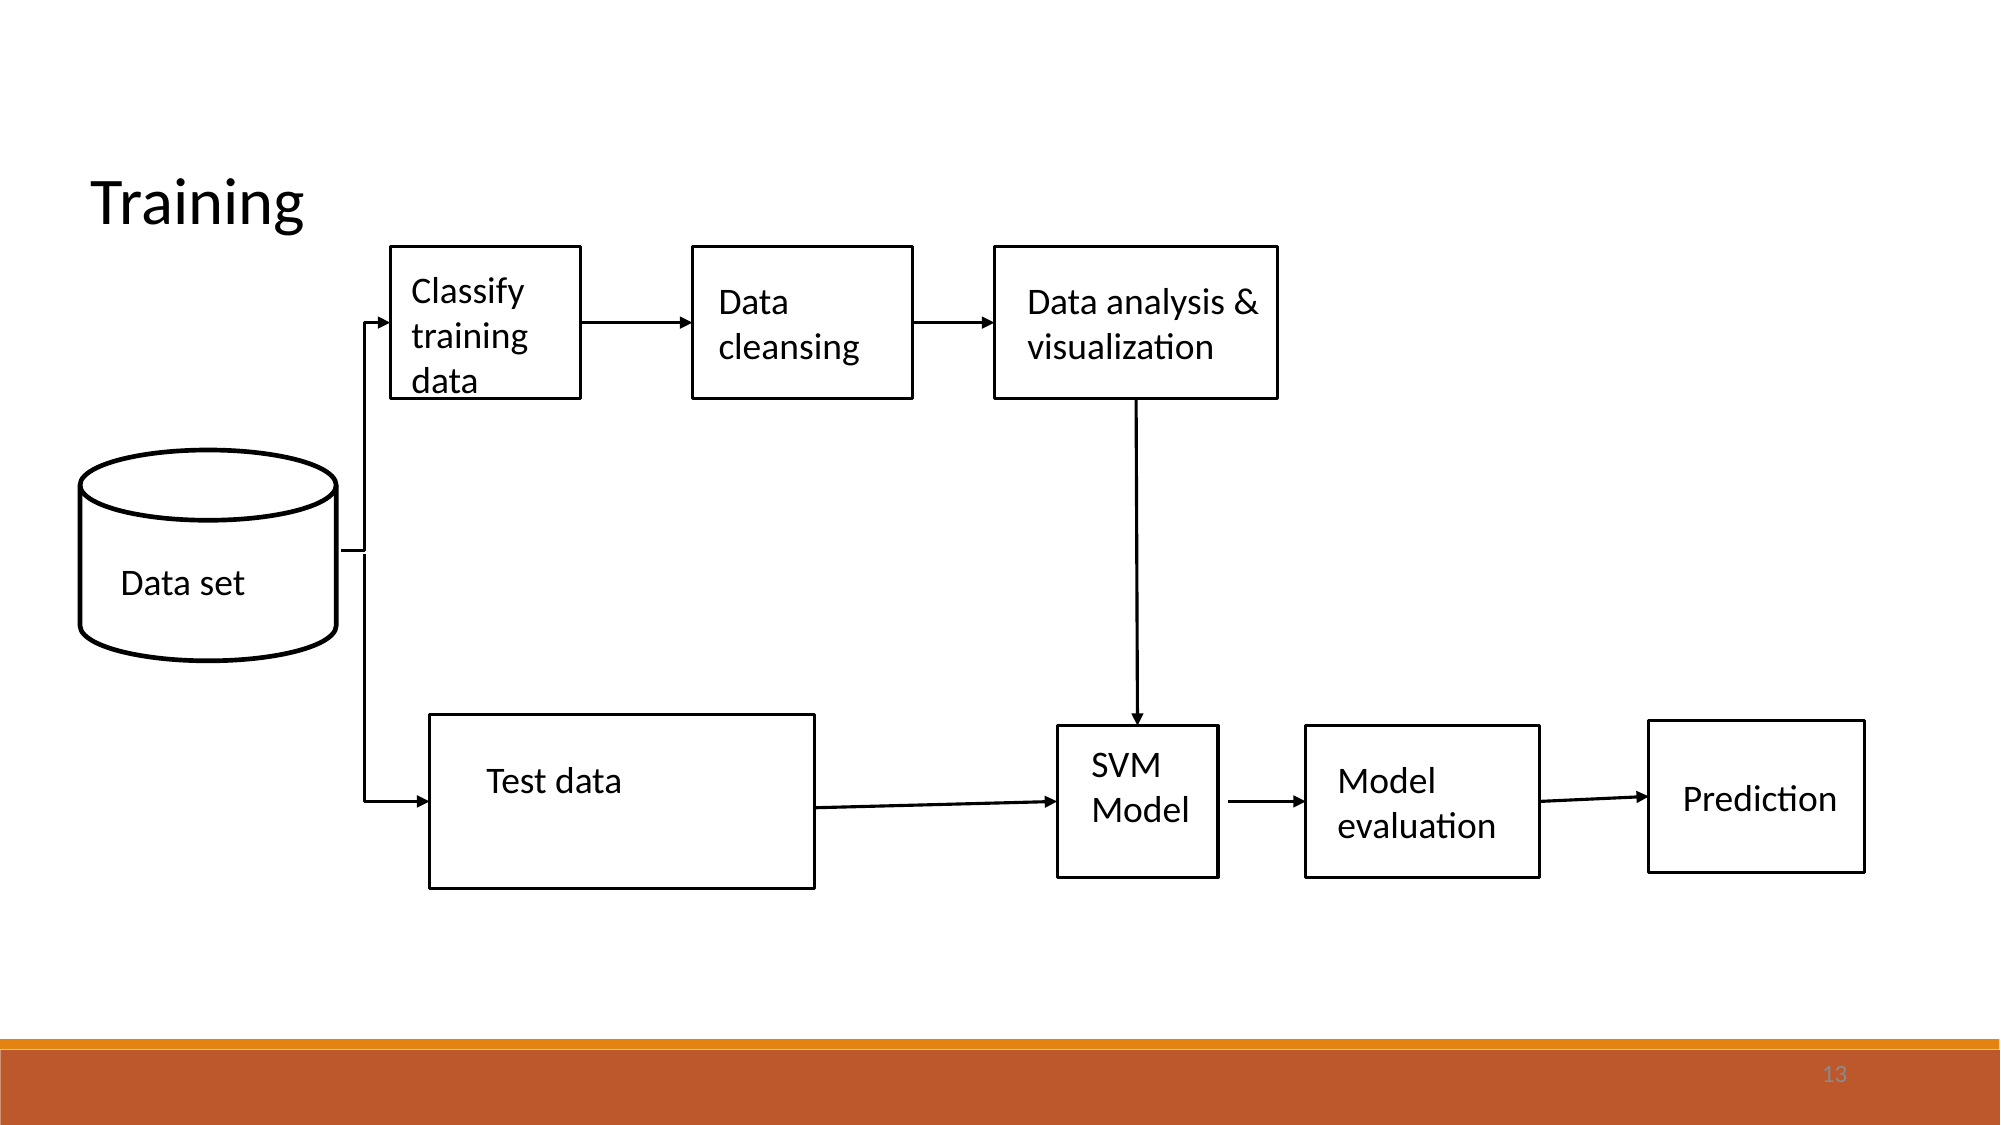

Training

Classify training data
Data analysis & visualization
Data cleansing

Data set

SVM Model
Model evaluation
Test data
Prediction
13
13